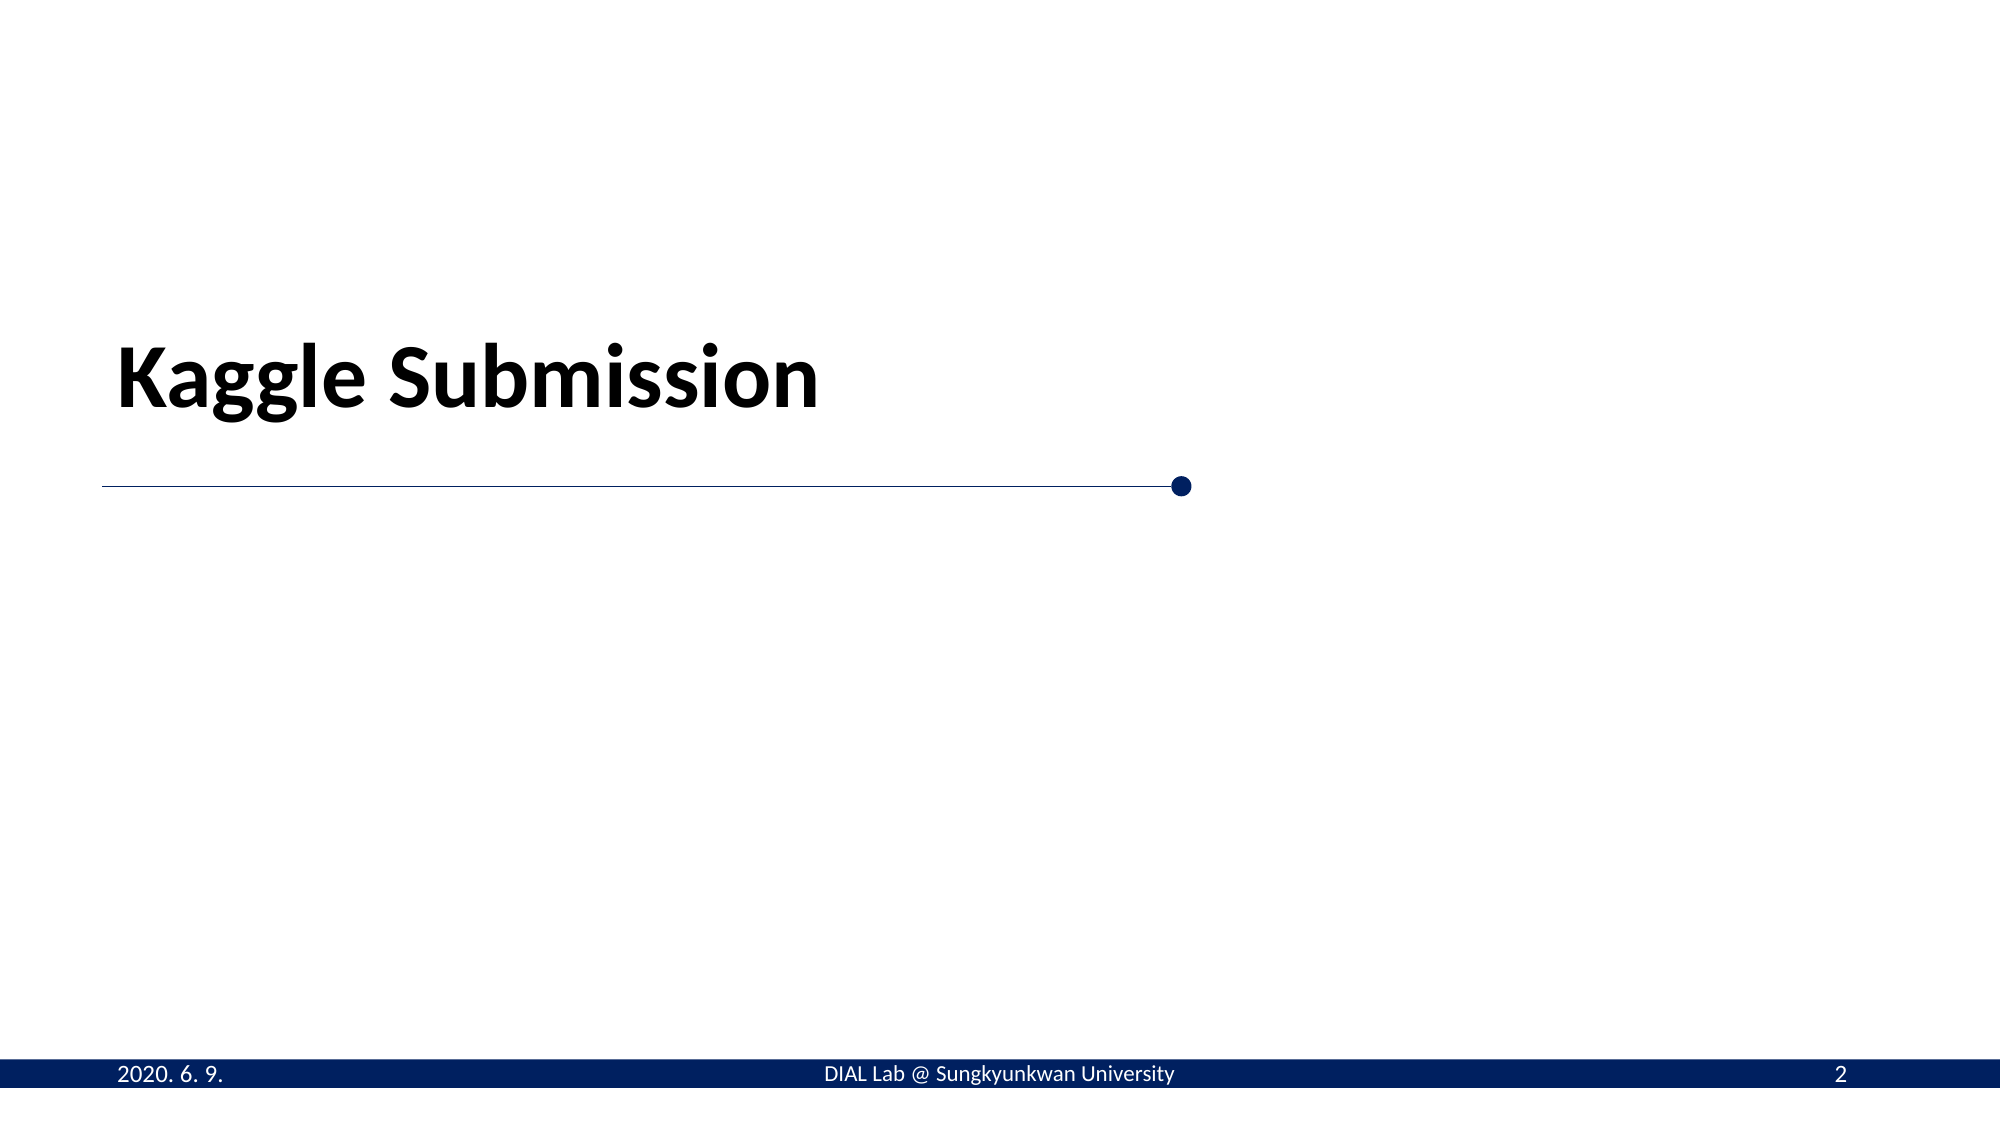

# Kaggle Submission
2020. 6. 9.
2